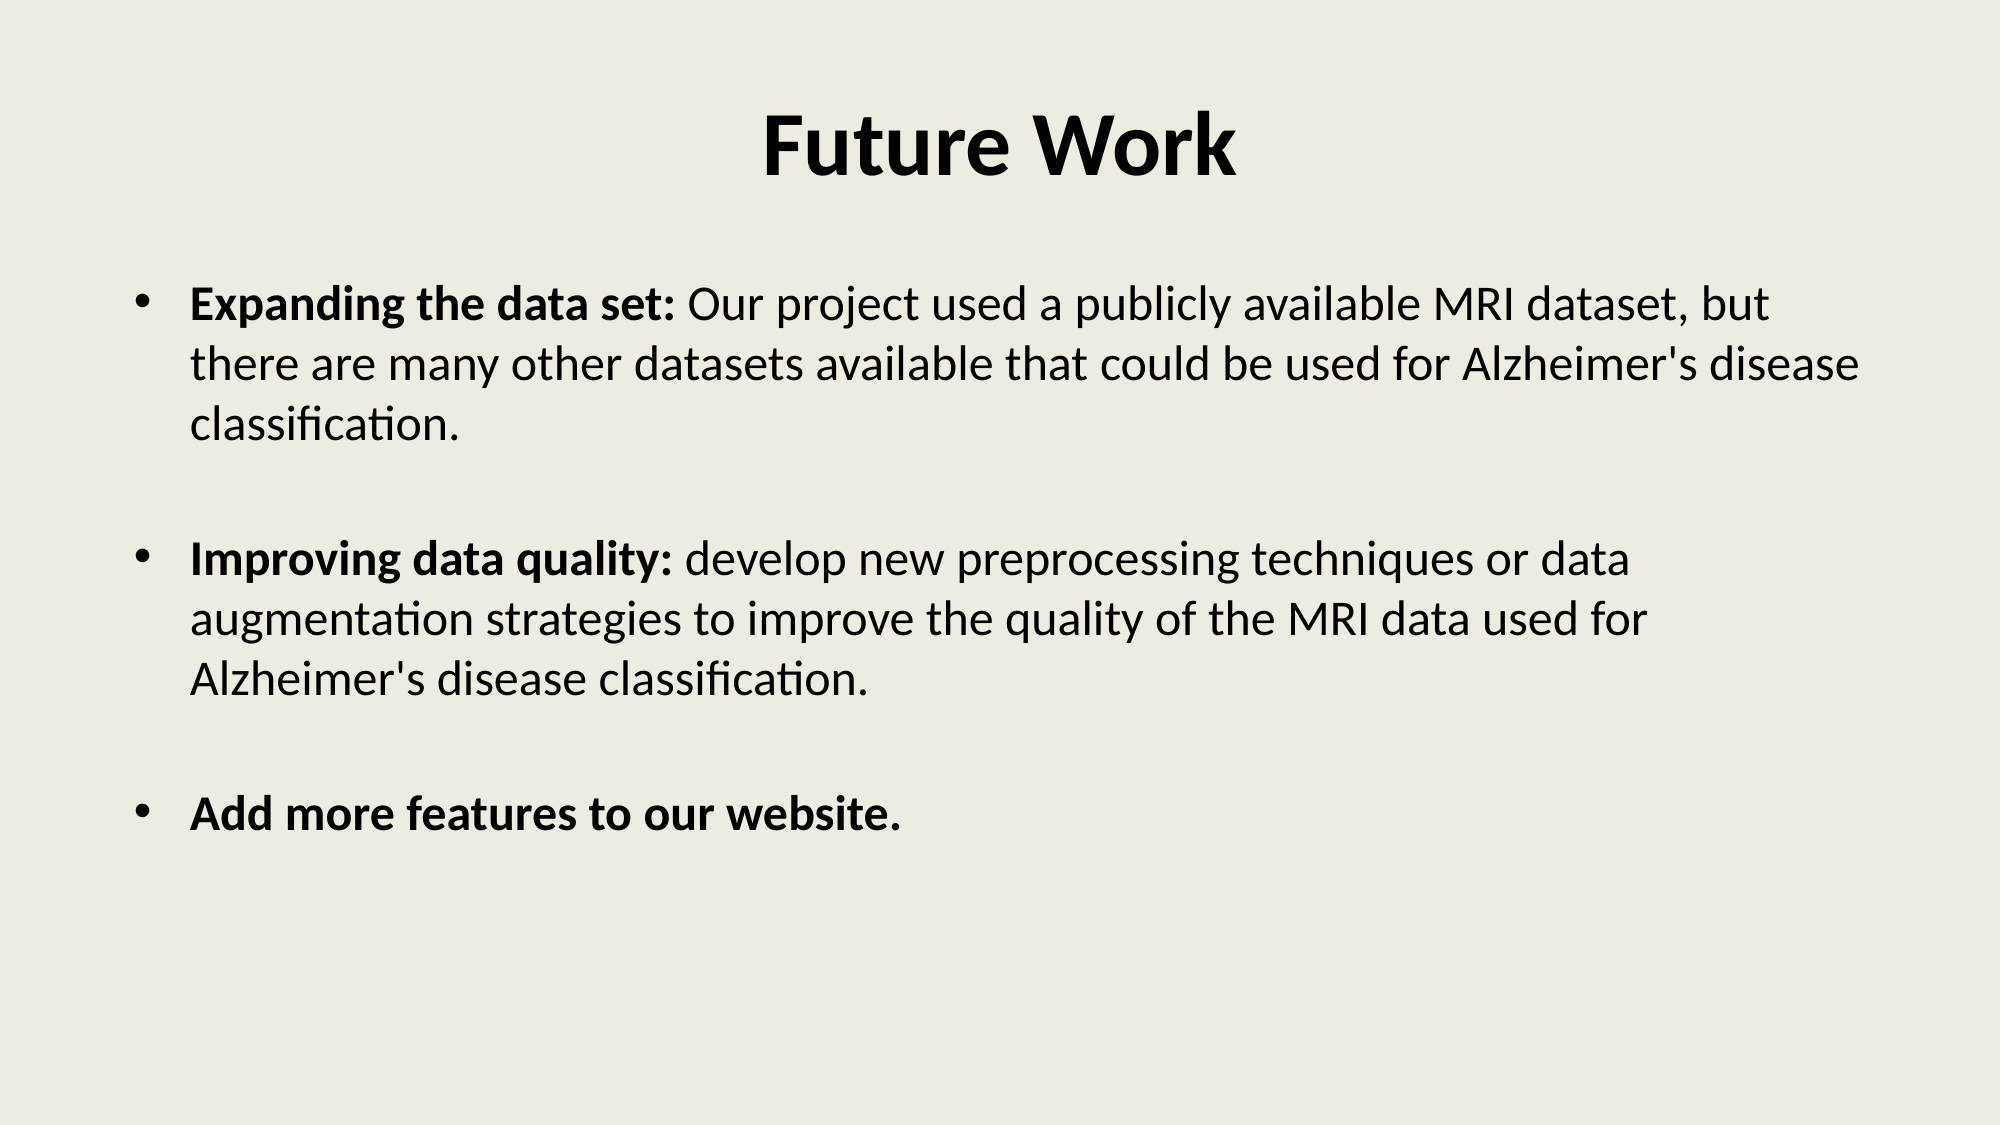

# Future Work
Expanding the data set: Our project used a publicly available MRI dataset, but there are many other datasets available that could be used for Alzheimer's disease classification.

Improving data quality: develop new preprocessing techniques or data augmentation strategies to improve the quality of the MRI data used for Alzheimer's disease classification.

Add more features to our website.